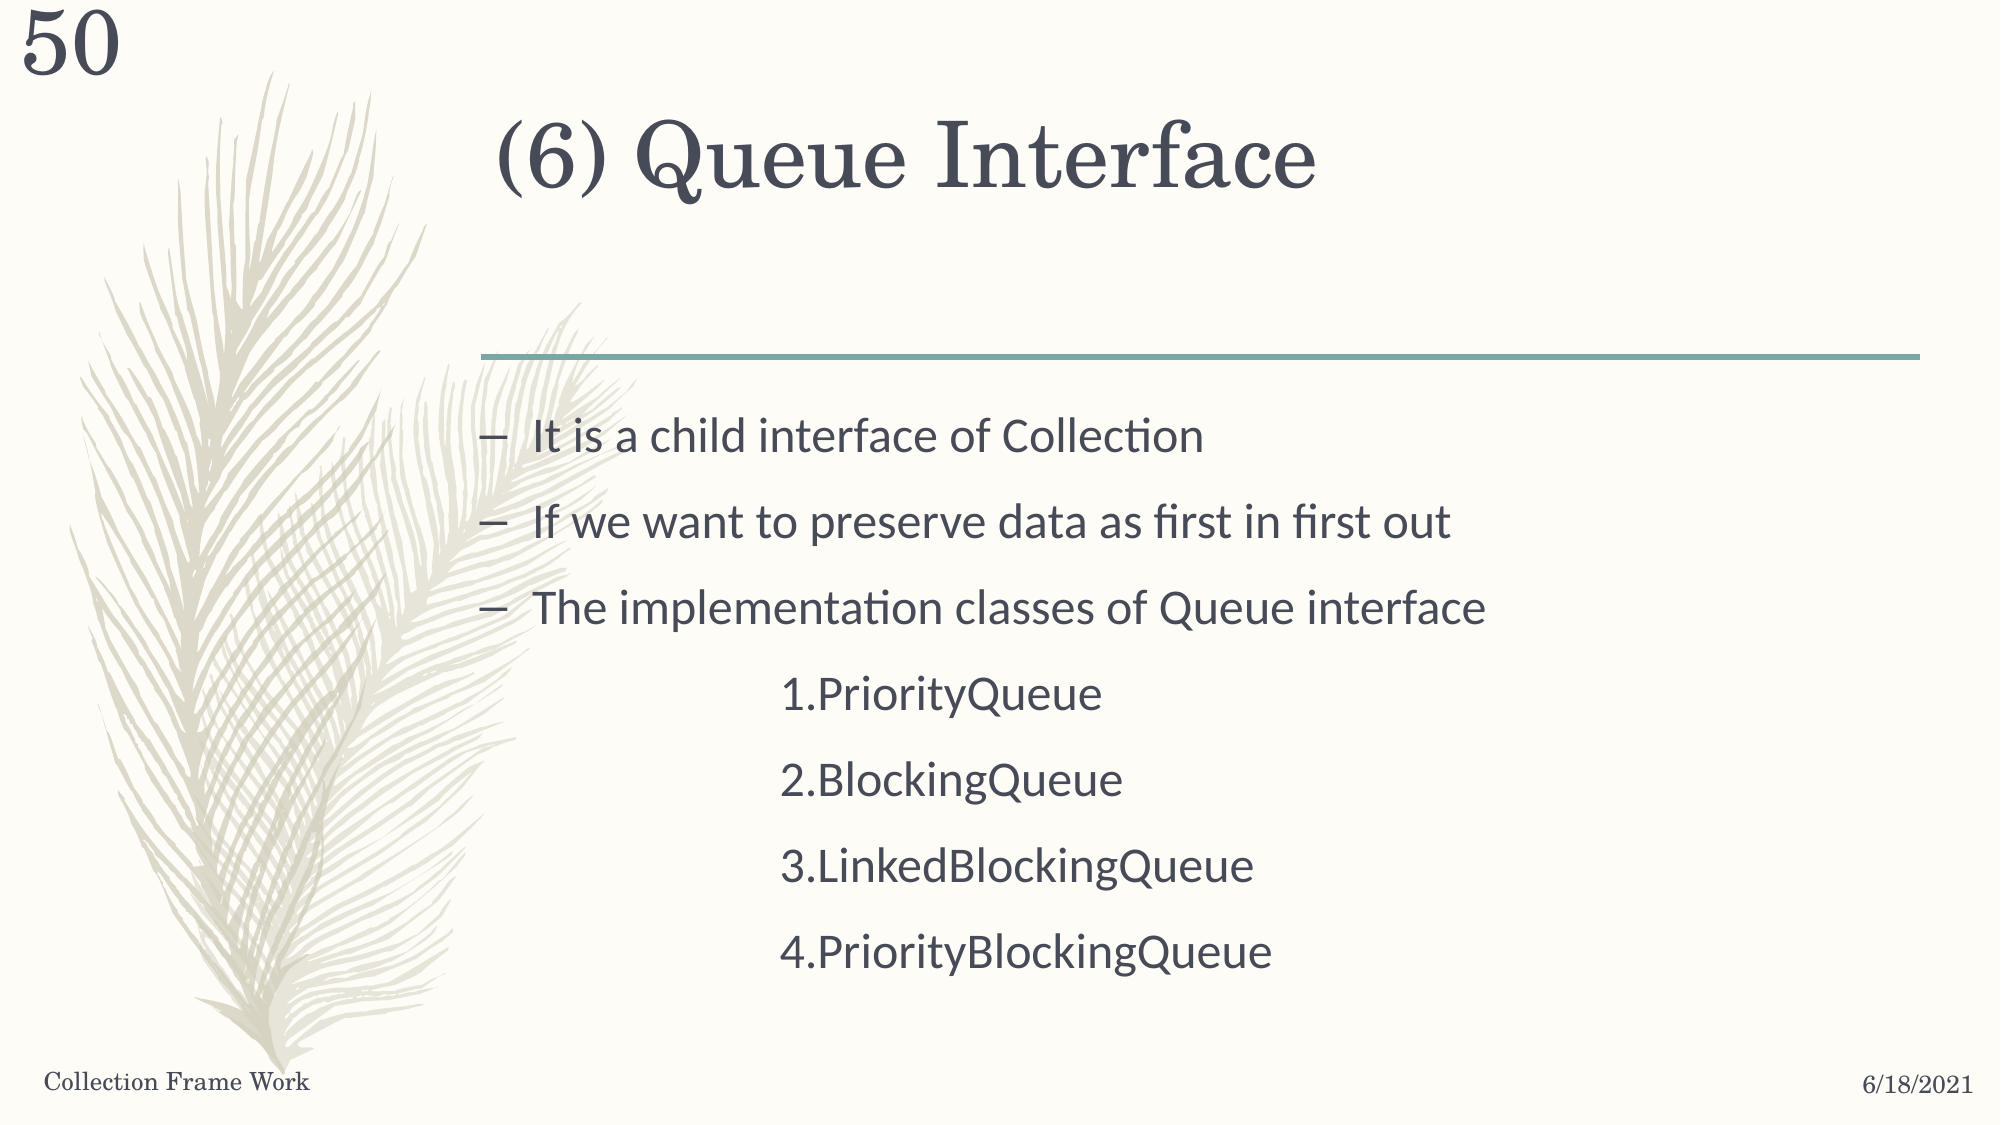

50
# (6) Queue Interface
It is a child interface of Collection
If we want to preserve data as first in first out
The implementation classes of Queue interface
		1.PriorityQueue
		2.BlockingQueue
		3.LinkedBlockingQueue
		4.PriorityBlockingQueue
Collection Frame Work
6/18/2021